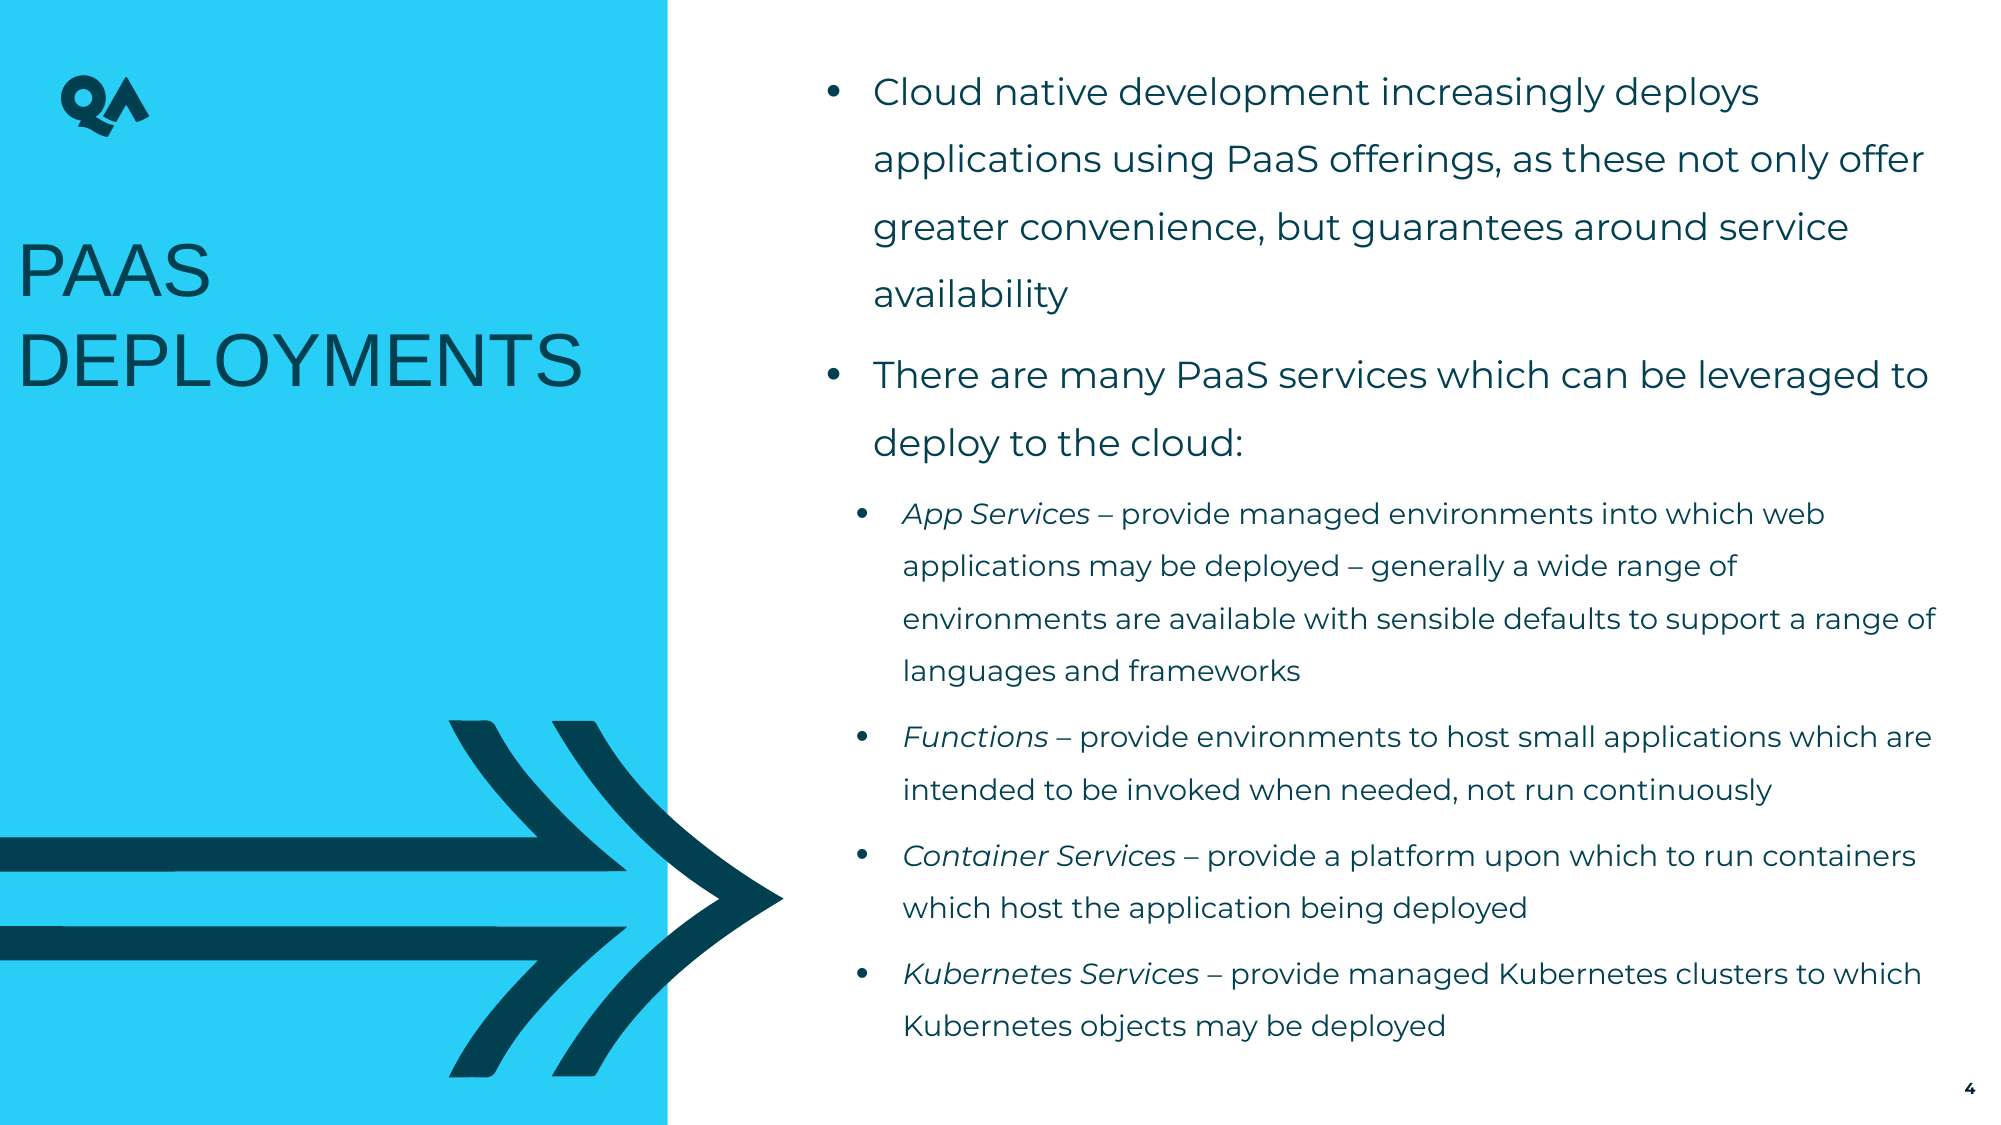

Cloud native development increasingly deploys applications using PaaS offerings, as these not only offer greater convenience, but guarantees around service availability
There are many PaaS services which can be leveraged to deploy to the cloud:
App Services – provide managed environments into which web applications may be deployed – generally a wide range of environments are available with sensible defaults to support a range of languages and frameworks
Functions – provide environments to host small applications which are intended to be invoked when needed, not run continuously
Container Services – provide a platform upon which to run containers which host the application being deployed
Kubernetes Services – provide managed Kubernetes clusters to which Kubernetes objects may be deployed
paas deployments
4